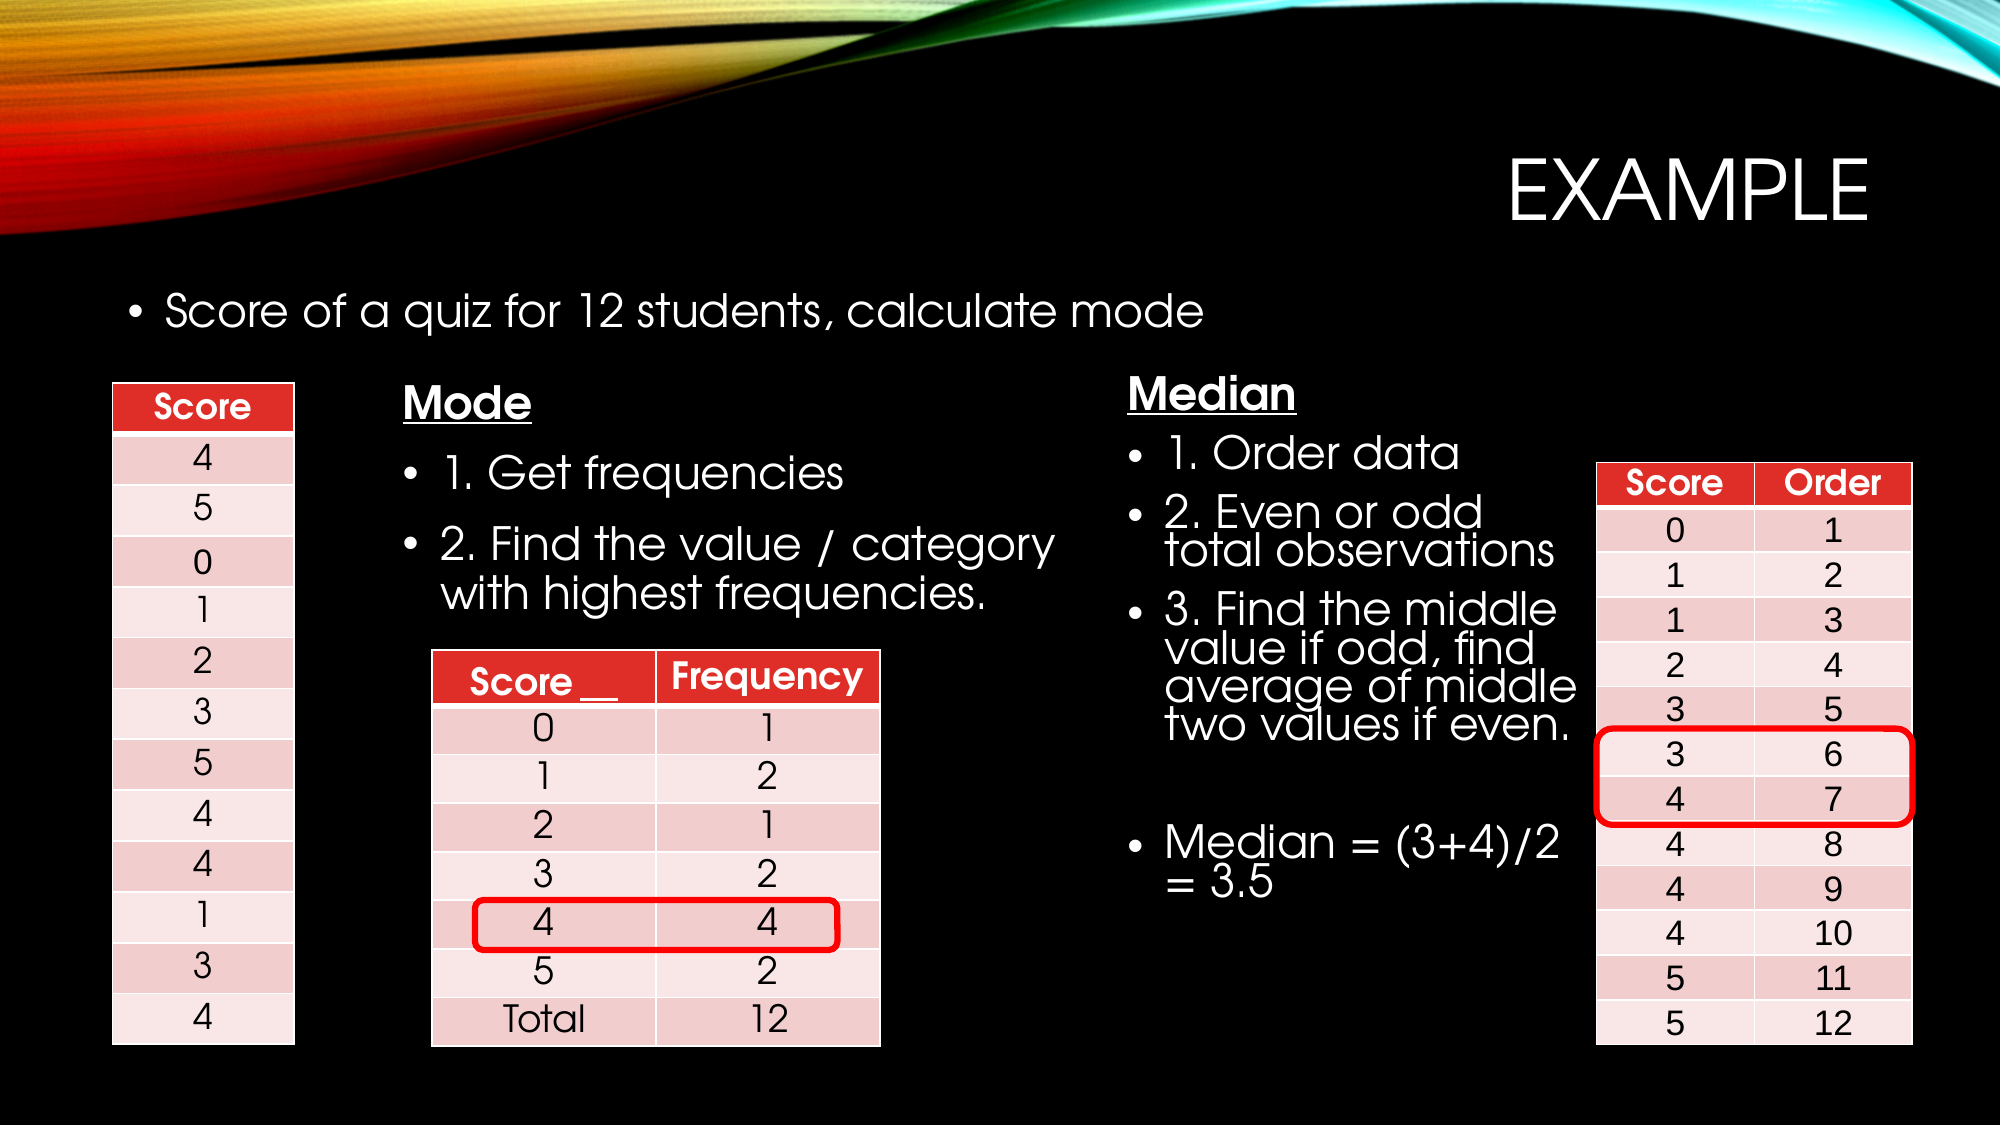

# example
Score of a quiz for 12 students, calculate mode
Mode
1. Get frequencies
2. Find the value / category with highest frequencies.
Median
1. Order data
2. Even or odd
total observations
3. Find the middle value if odd, find average of middle two values if even.

Median = (3+4)/2
= 3.5
| Score |
| --- |
| 4 |
| 5 |
| 0 |
| 1 |
| 2 |
| 3 |
| 5 |
| 4 |
| 4 |
| 1 |
| 3 |
| 4 |
| Score | Order |
| --- | --- |
| 0 | 1 |
| 1 | 2 |
| 1 | 3 |
| 2 | 4 |
| 3 | 5 |
| 3 | 6 |
| 4 | 7 |
| 4 | 8 |
| 4 | 9 |
| 4 | 10 |
| 5 | 11 |
| 5 | 12 |
| Score | Frequency |
| --- | --- |
| 0 | 1 |
| 1 | 2 |
| 2 | 1 |
| 3 | 2 |
| 4 | 4 |
| 5 | 2 |
| Total | 12 |